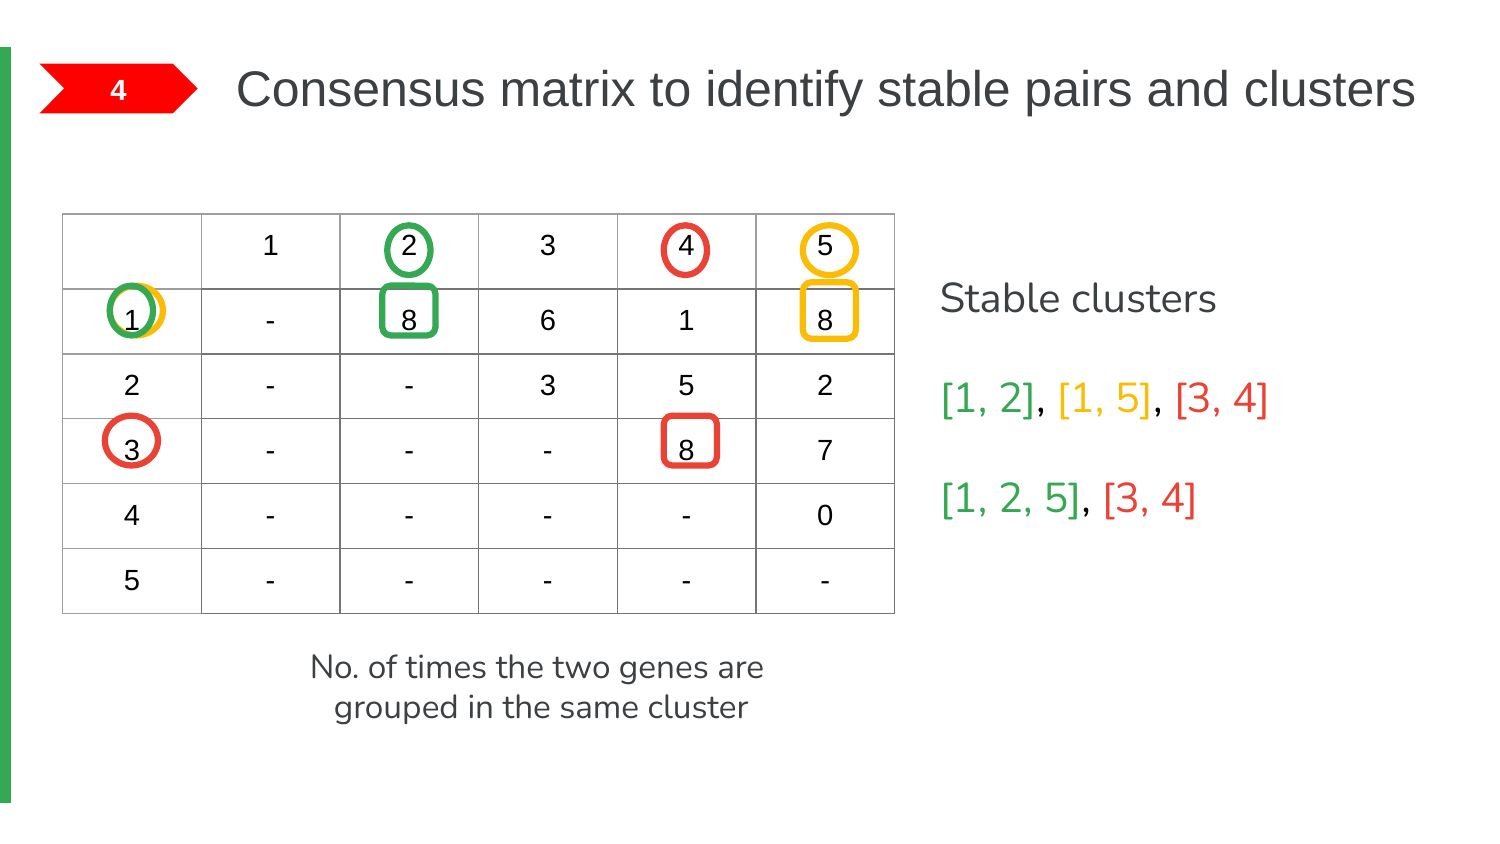

Consensus matrix to identify stable pairs and clusters

4
|  | 1 | 2 | 3 | 4 | 5 |
| --- | --- | --- | --- | --- | --- |
| 1 | - | 8 | 6 | 1 | 8 |
| 2 | - | - | 3 | 5 | 2 |
| 3 | - | - | - | 8 | 7 |
| 4 | - | - | - | - | 0 |
| 5 | - | - | - | - | - |

Stable clusters

[1, 2], [1, 5], [3, 4]

[1, 2, 5], [3, 4]

No. of times the two genes are
grouped in the same cluster